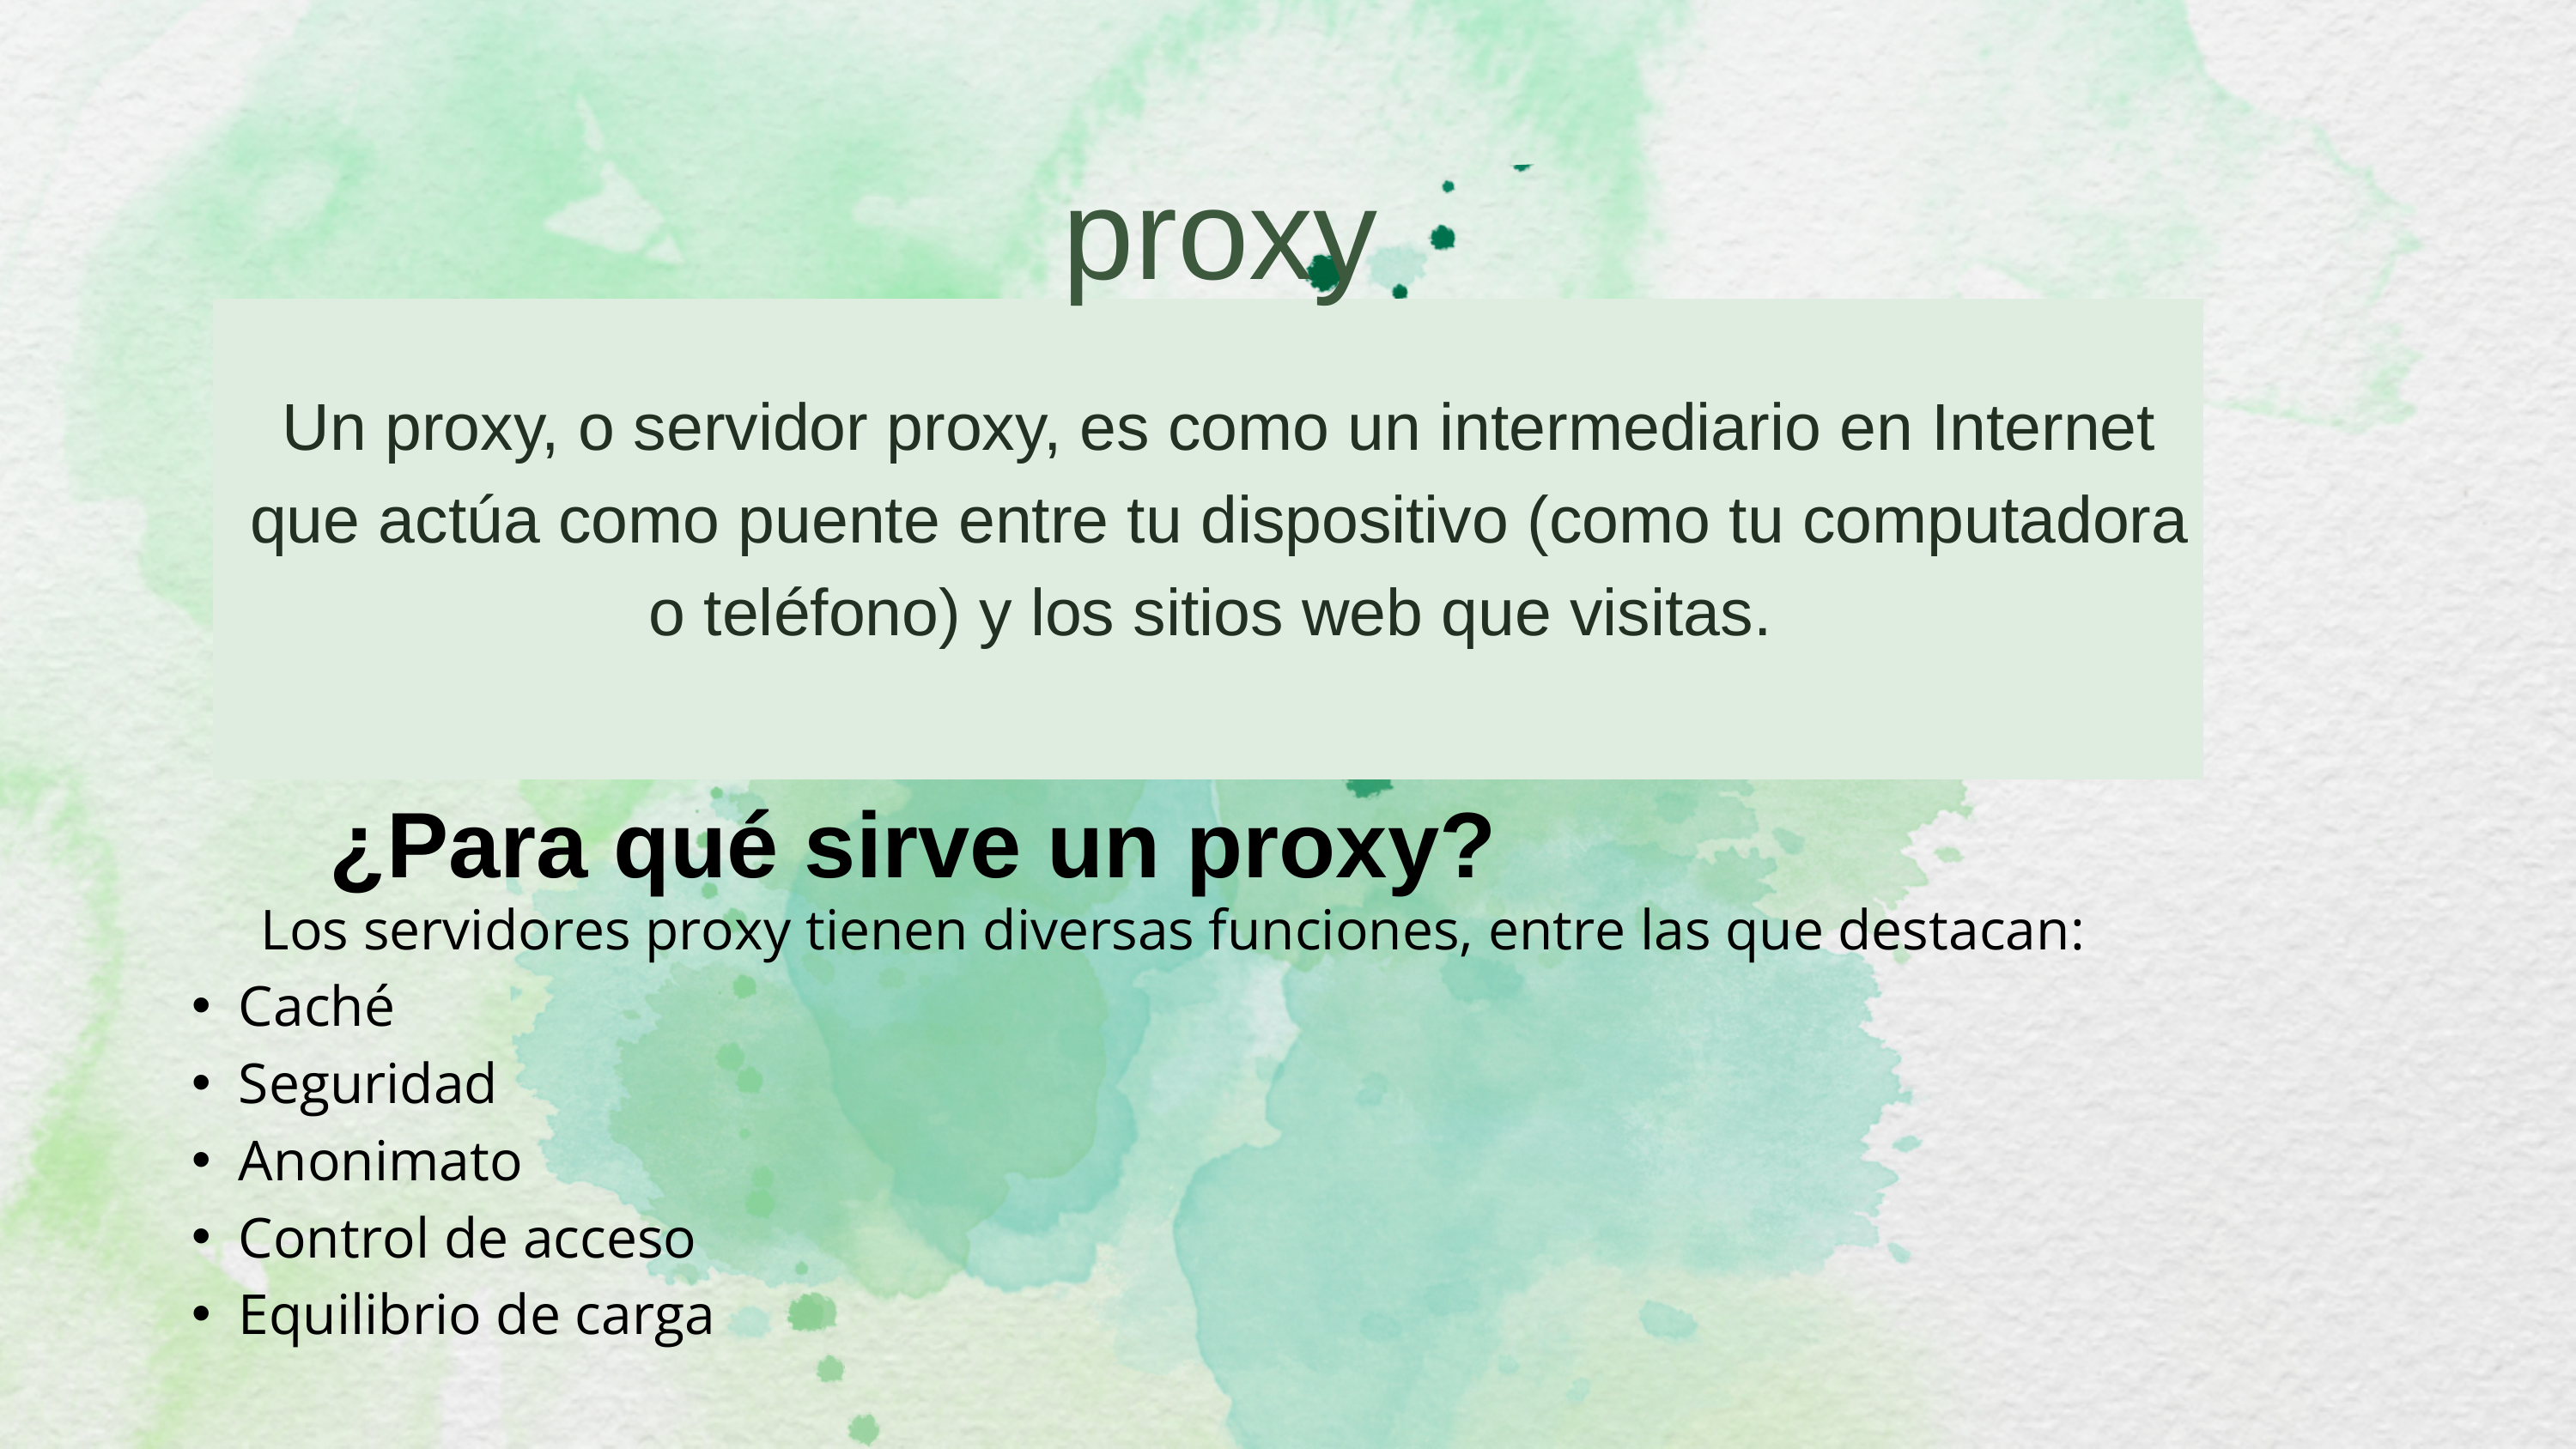

proxy

Un proxy, o servidor proxy, es como un intermediario en Internet que actúa como puente entre tu dispositivo (como tu computadora o teléfono) y los sitios web que visitas.
¿Para qué sirve un proxy?
Los servidores proxy tienen diversas funciones, entre las que destacan:
Caché
Seguridad
Anonimato
Control de acceso
Equilibrio de carga